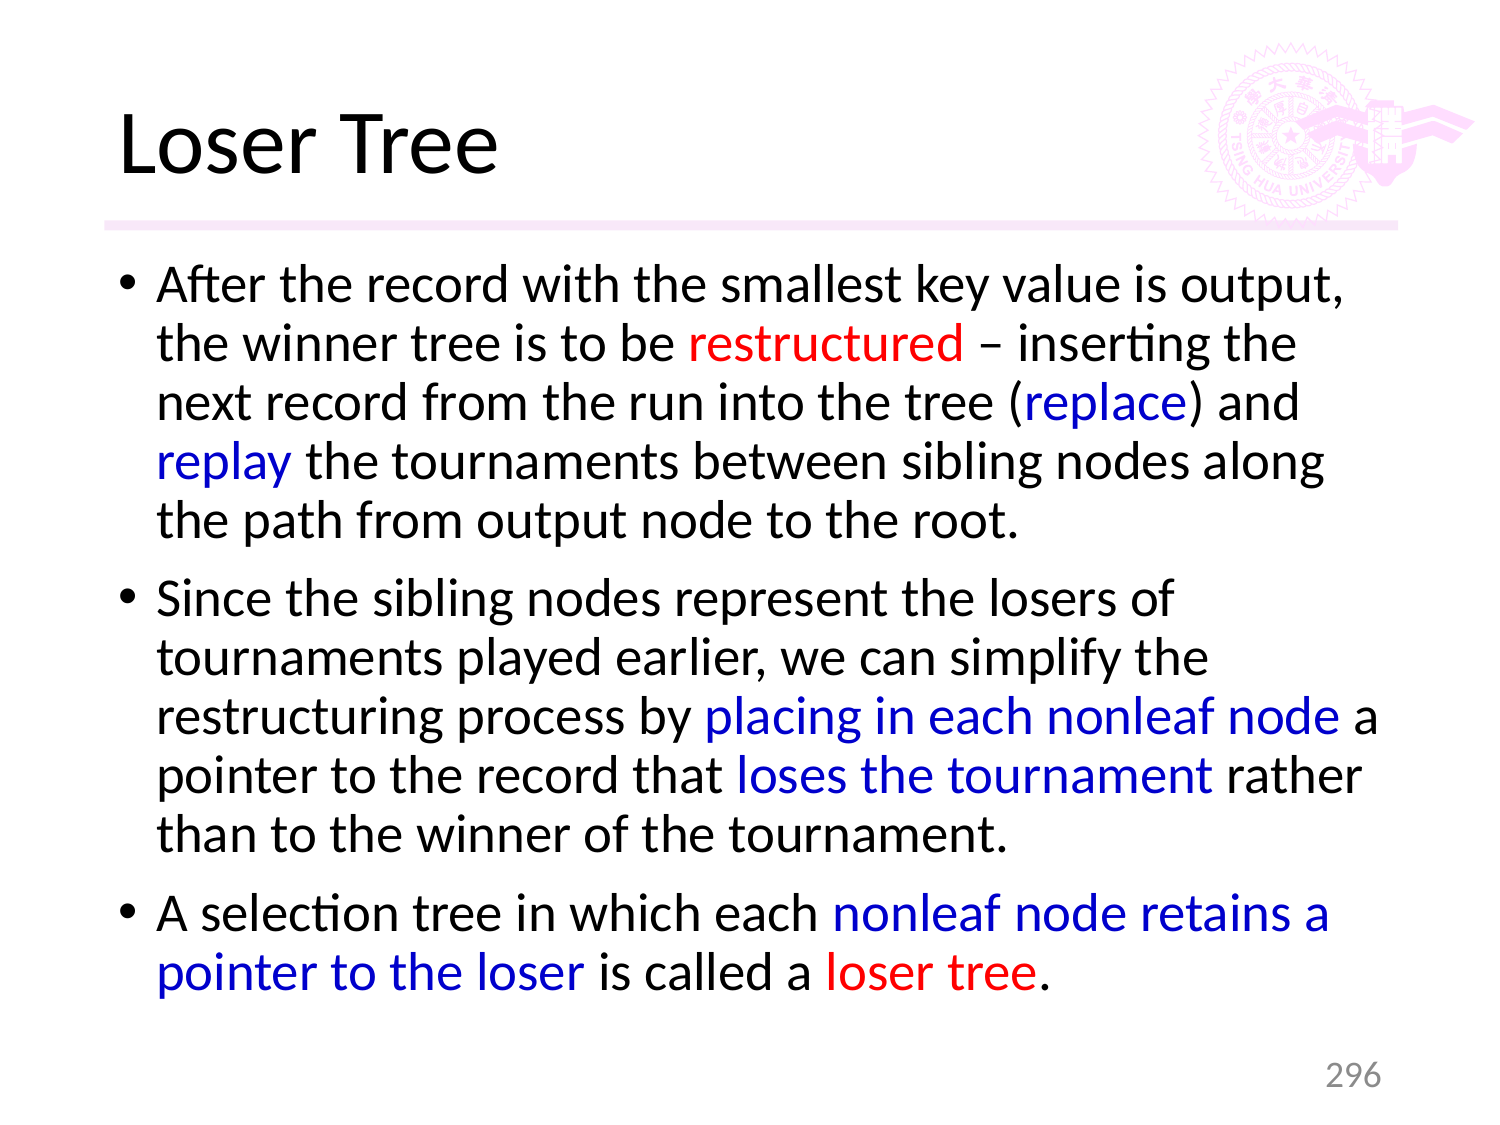

# Loser Tree
After the record with the smallest key value is output, the winner tree is to be restructured – inserting the next record from the run into the tree (replace) and replay the tournaments between sibling nodes along the path from output node to the root.
Since the sibling nodes represent the losers of tournaments played earlier, we can simplify the restructuring process by placing in each nonleaf node a pointer to the record that loses the tournament rather than to the winner of the tournament.
A selection tree in which each nonleaf node retains a pointer to the loser is called a loser tree.

296